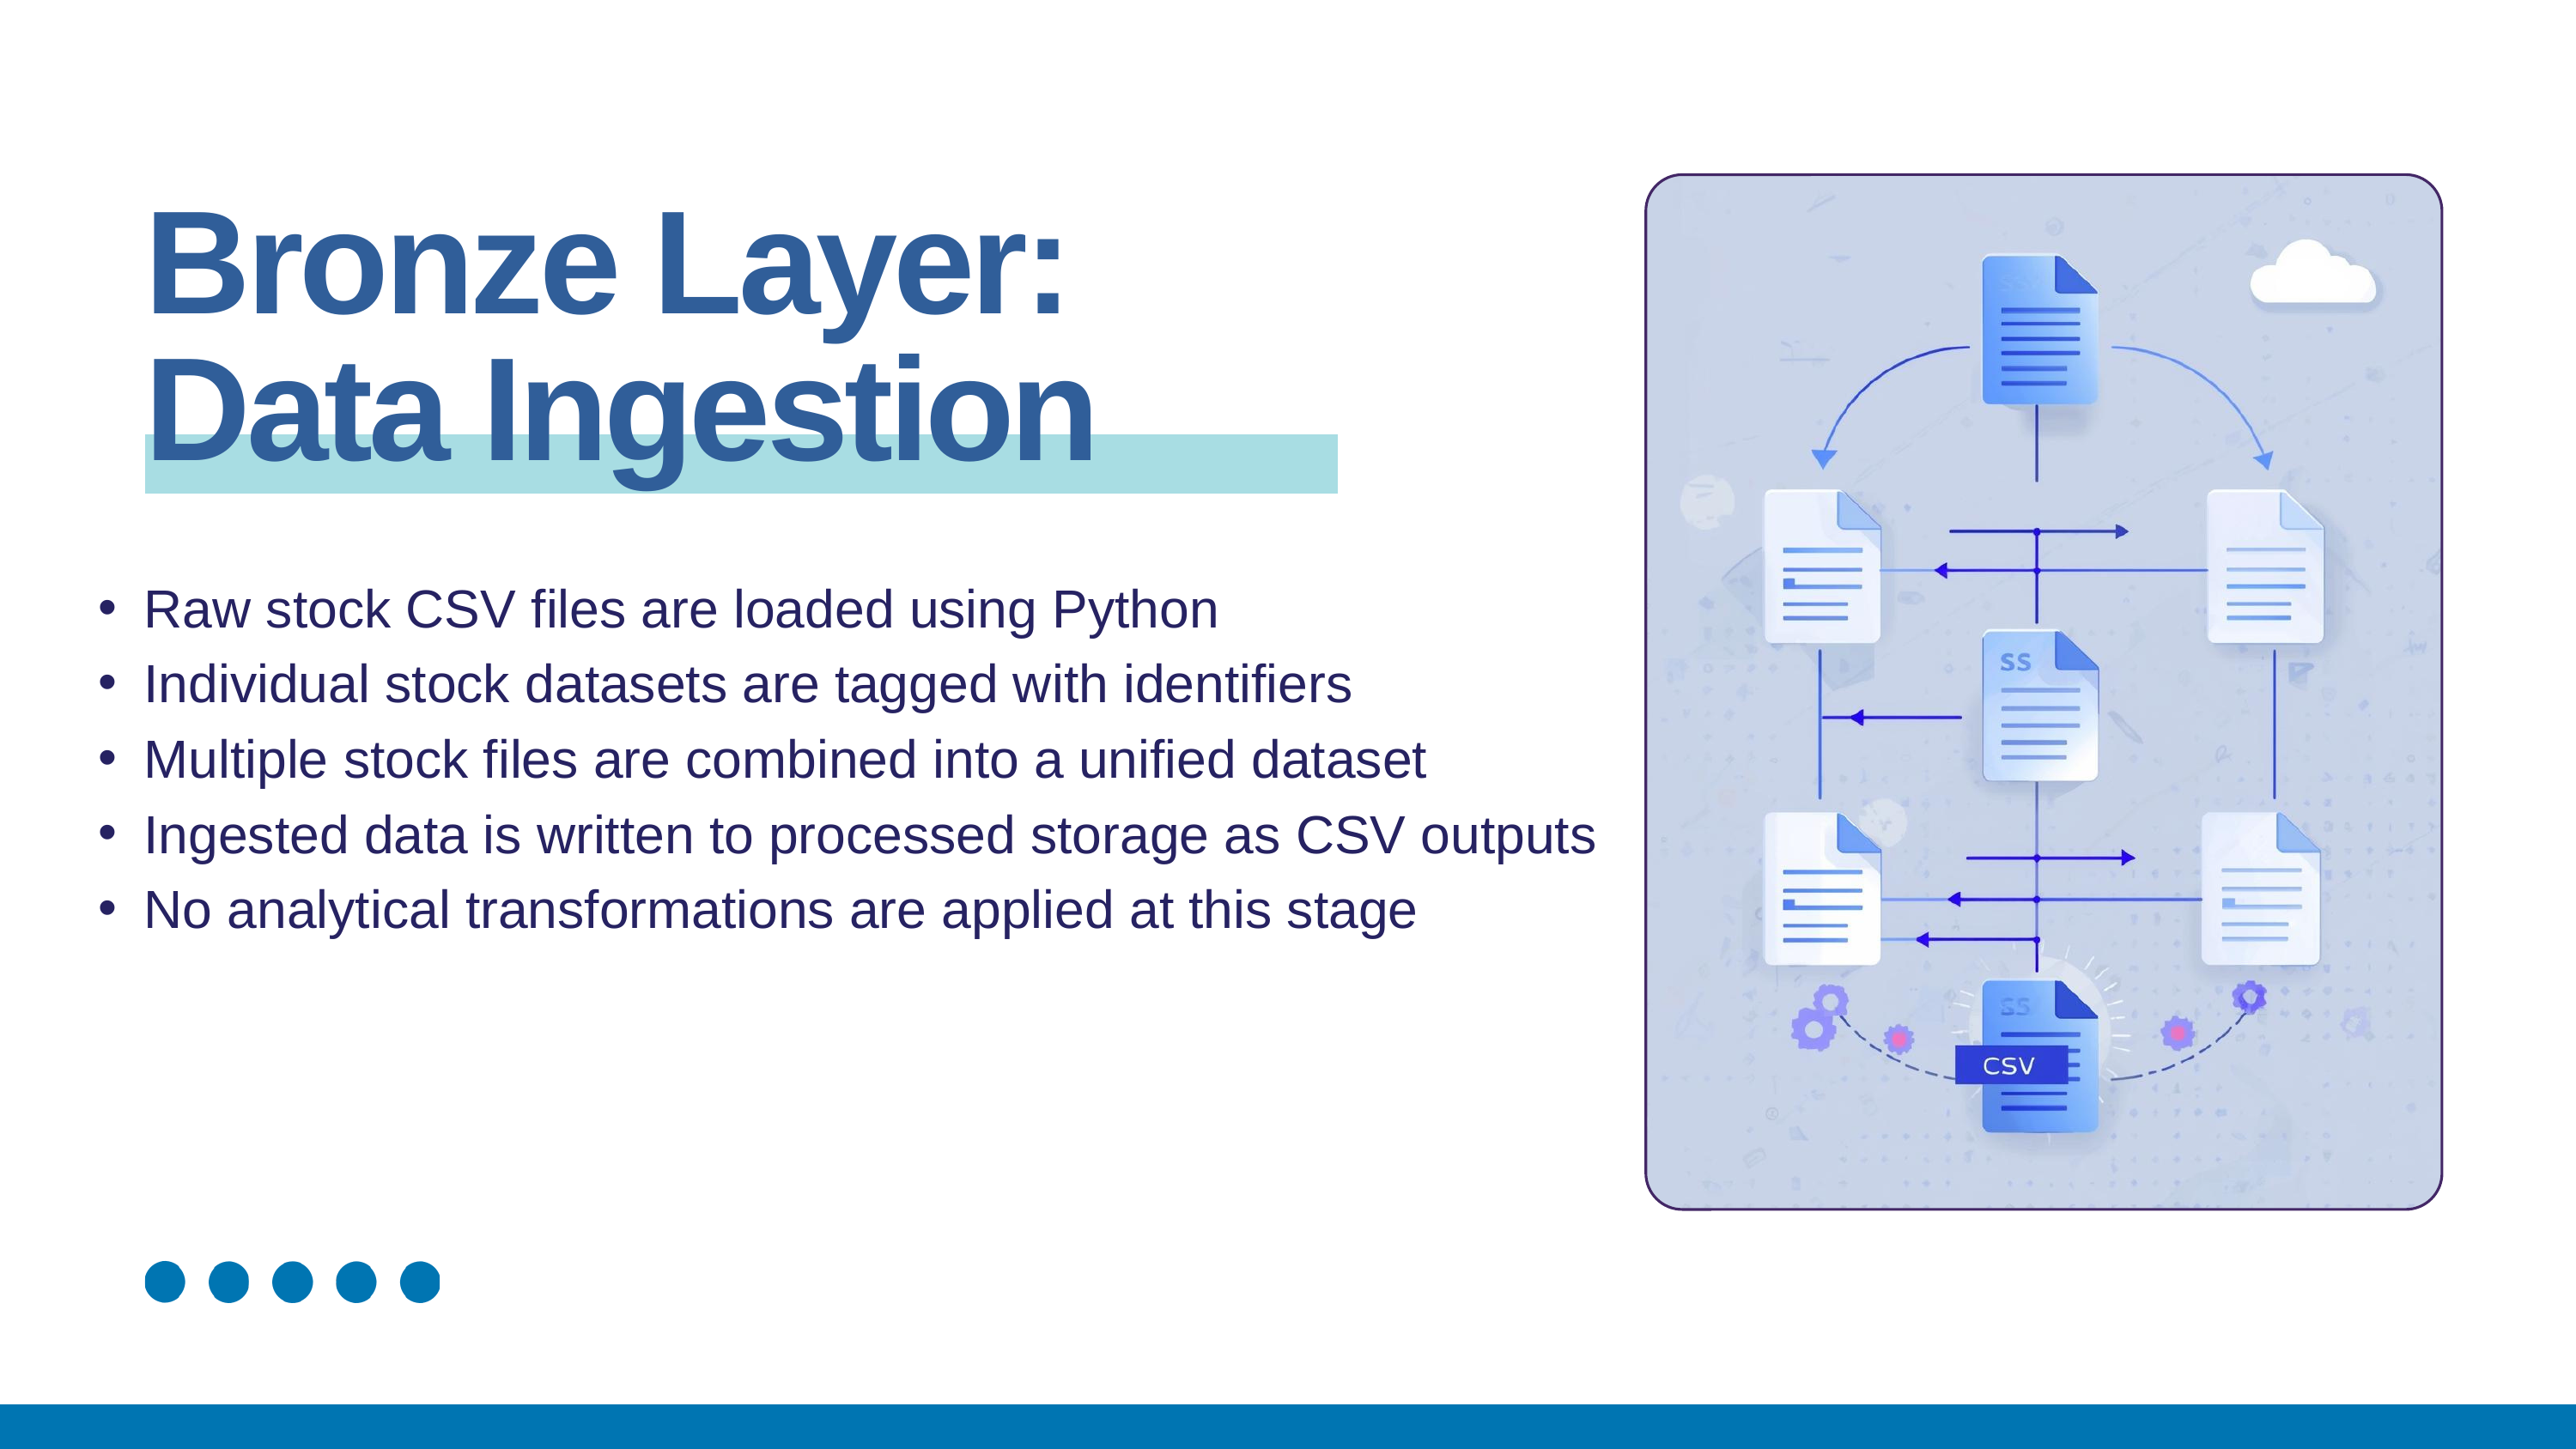

Bronze Layer: Data Ingestion

Raw stock CSV files are loaded using Python
Individual stock datasets are tagged with identifiers
Multiple stock files are combined into a unified dataset
Ingested data is written to processed storage as CSV outputs
No analytical transformations are applied at this stage